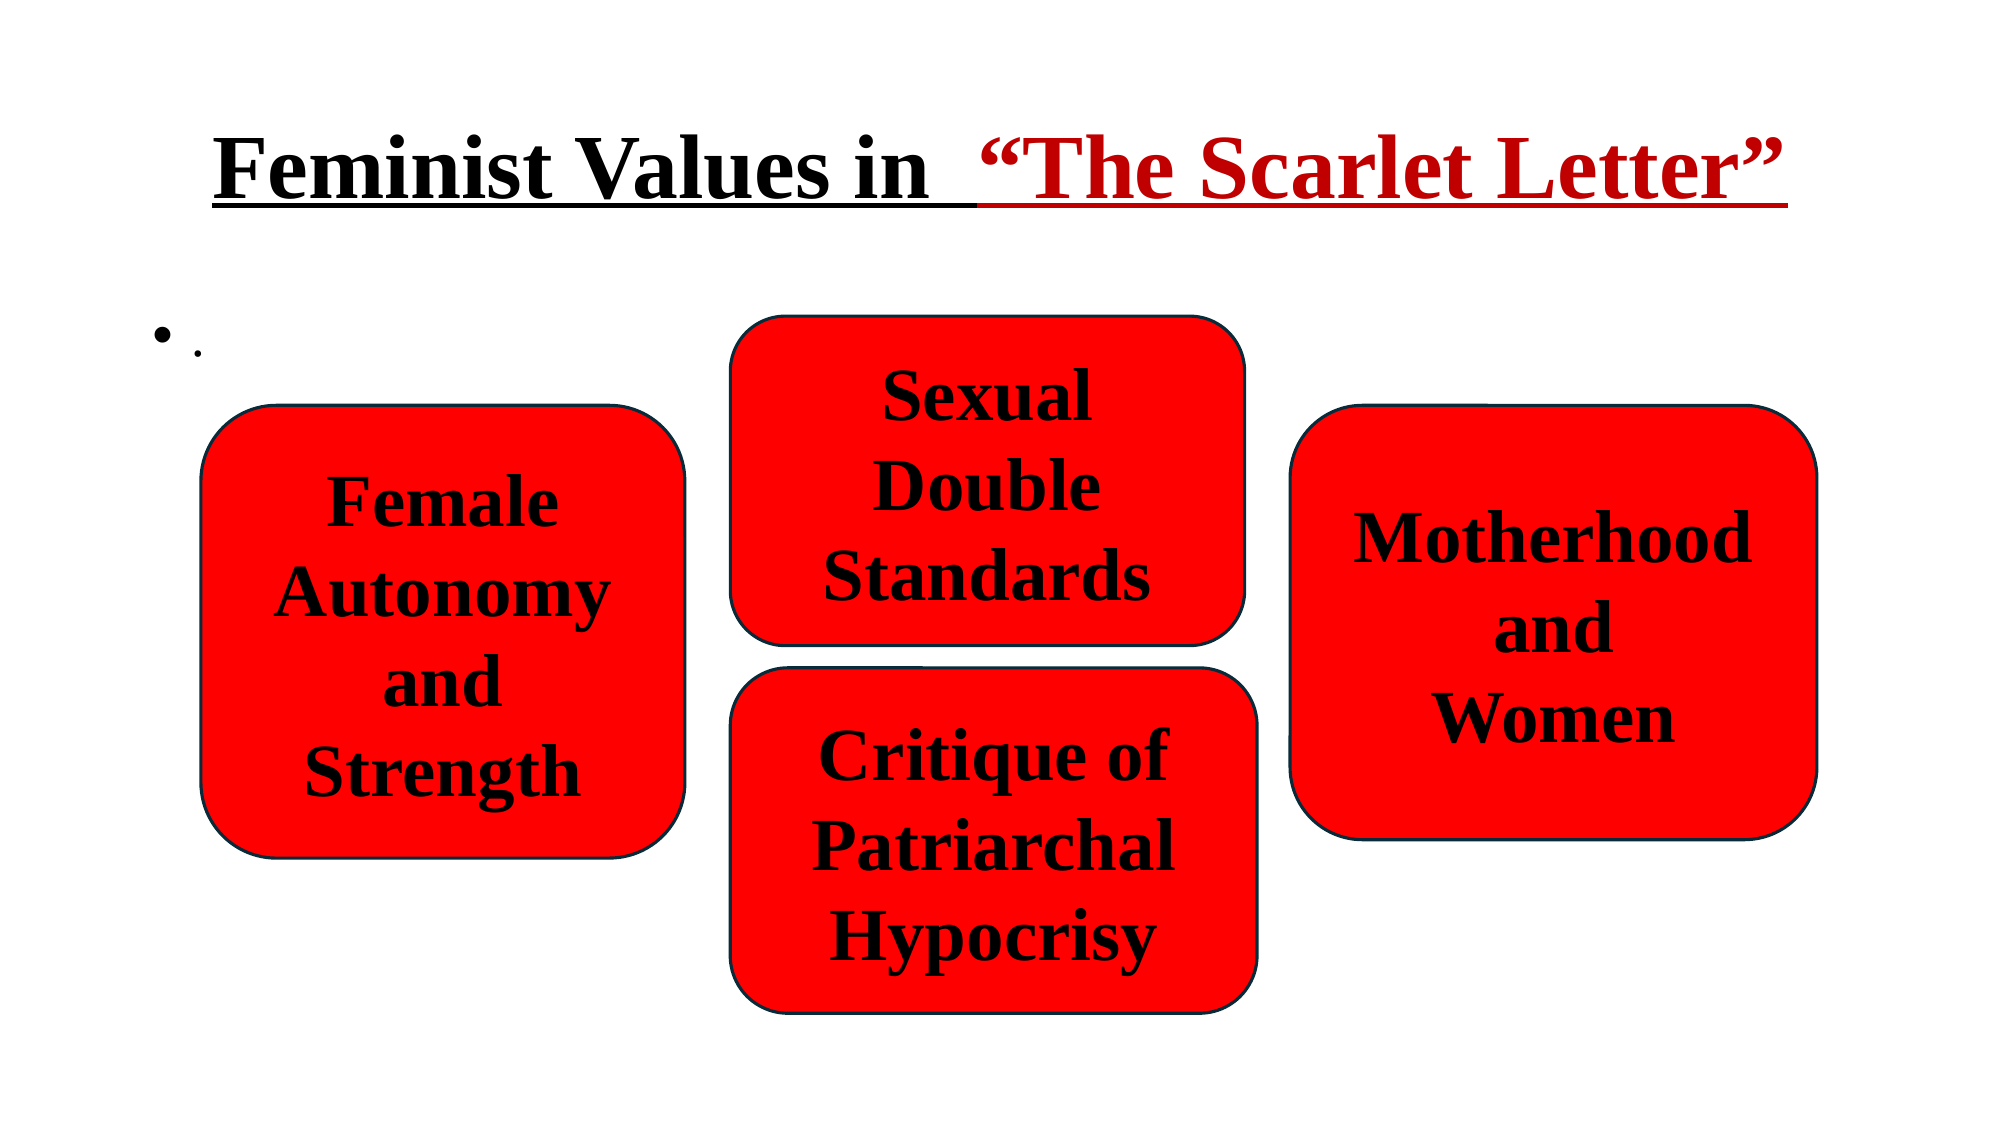

# Feminist Values in  “The Scarlet Letter”
.
Sexual Double Standards
Female Autonomy and Strength
Motherhood
 and
Women
Critique of Patriarchal Hypocrisy